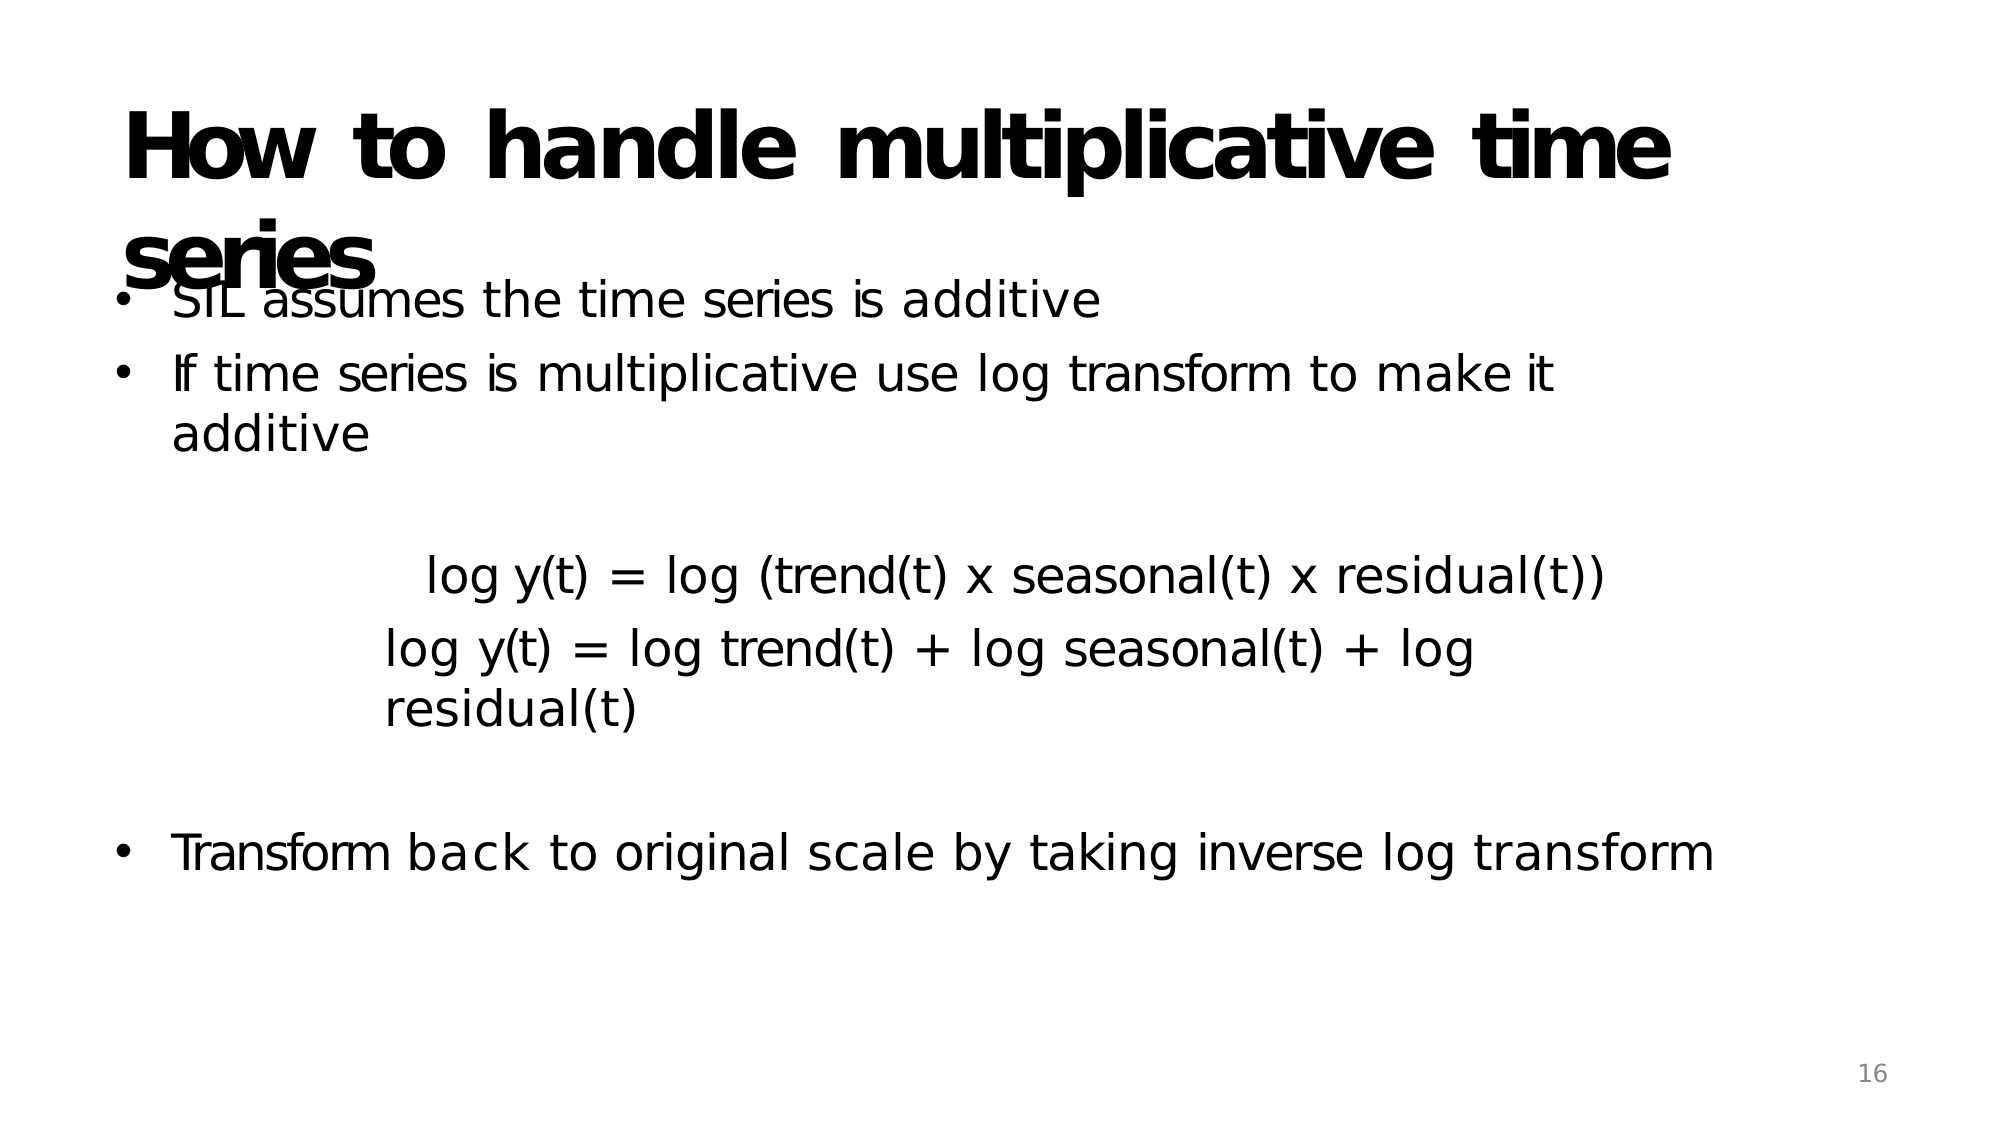

# How to handle multiplicative time series
STL assumes the time series is additive
If time series is multiplicative use log transform to make it additive

log y(t) = log (trend(t) x seasonal(t) x residual(t))
log y(t) = log trend(t) + log seasonal(t) + log residual(t)

Transform back to original scale by taking inverse log transform
16